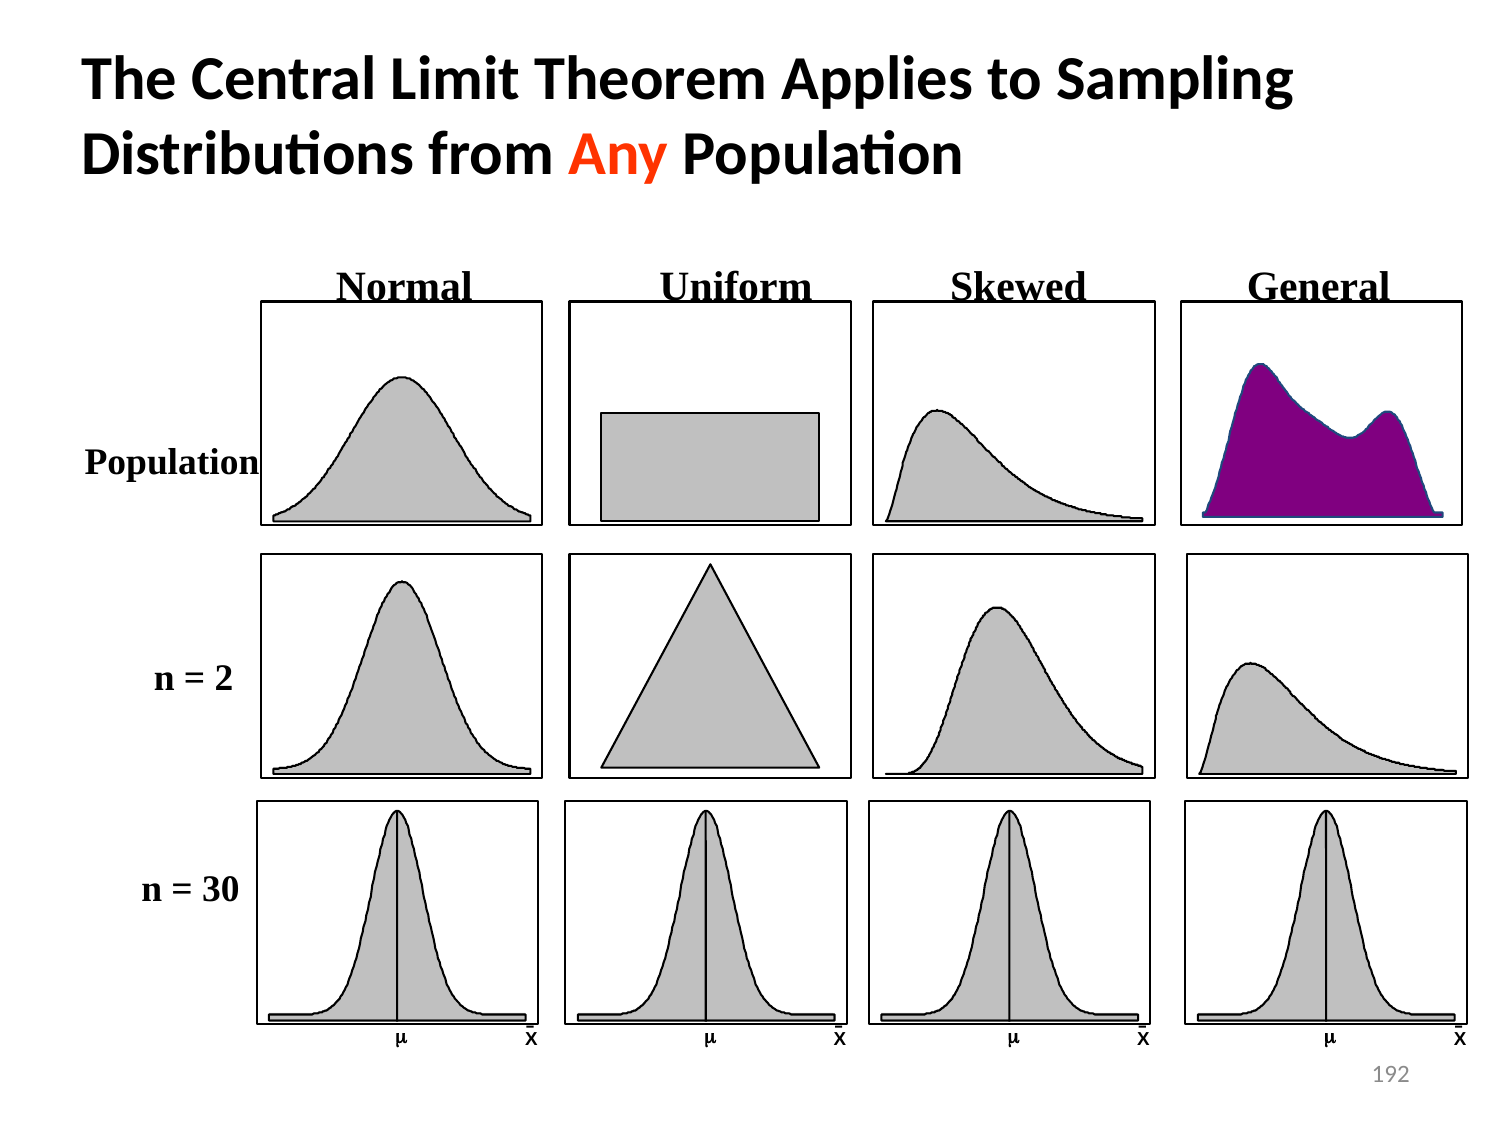

# The Central Limit Theorem Applies to Sampling Distributions from Any Population
Normal
Uniform
Skewed
General

Population

n = 2

n = 30
μ
μ
μ
μ
X
X
X
X

192